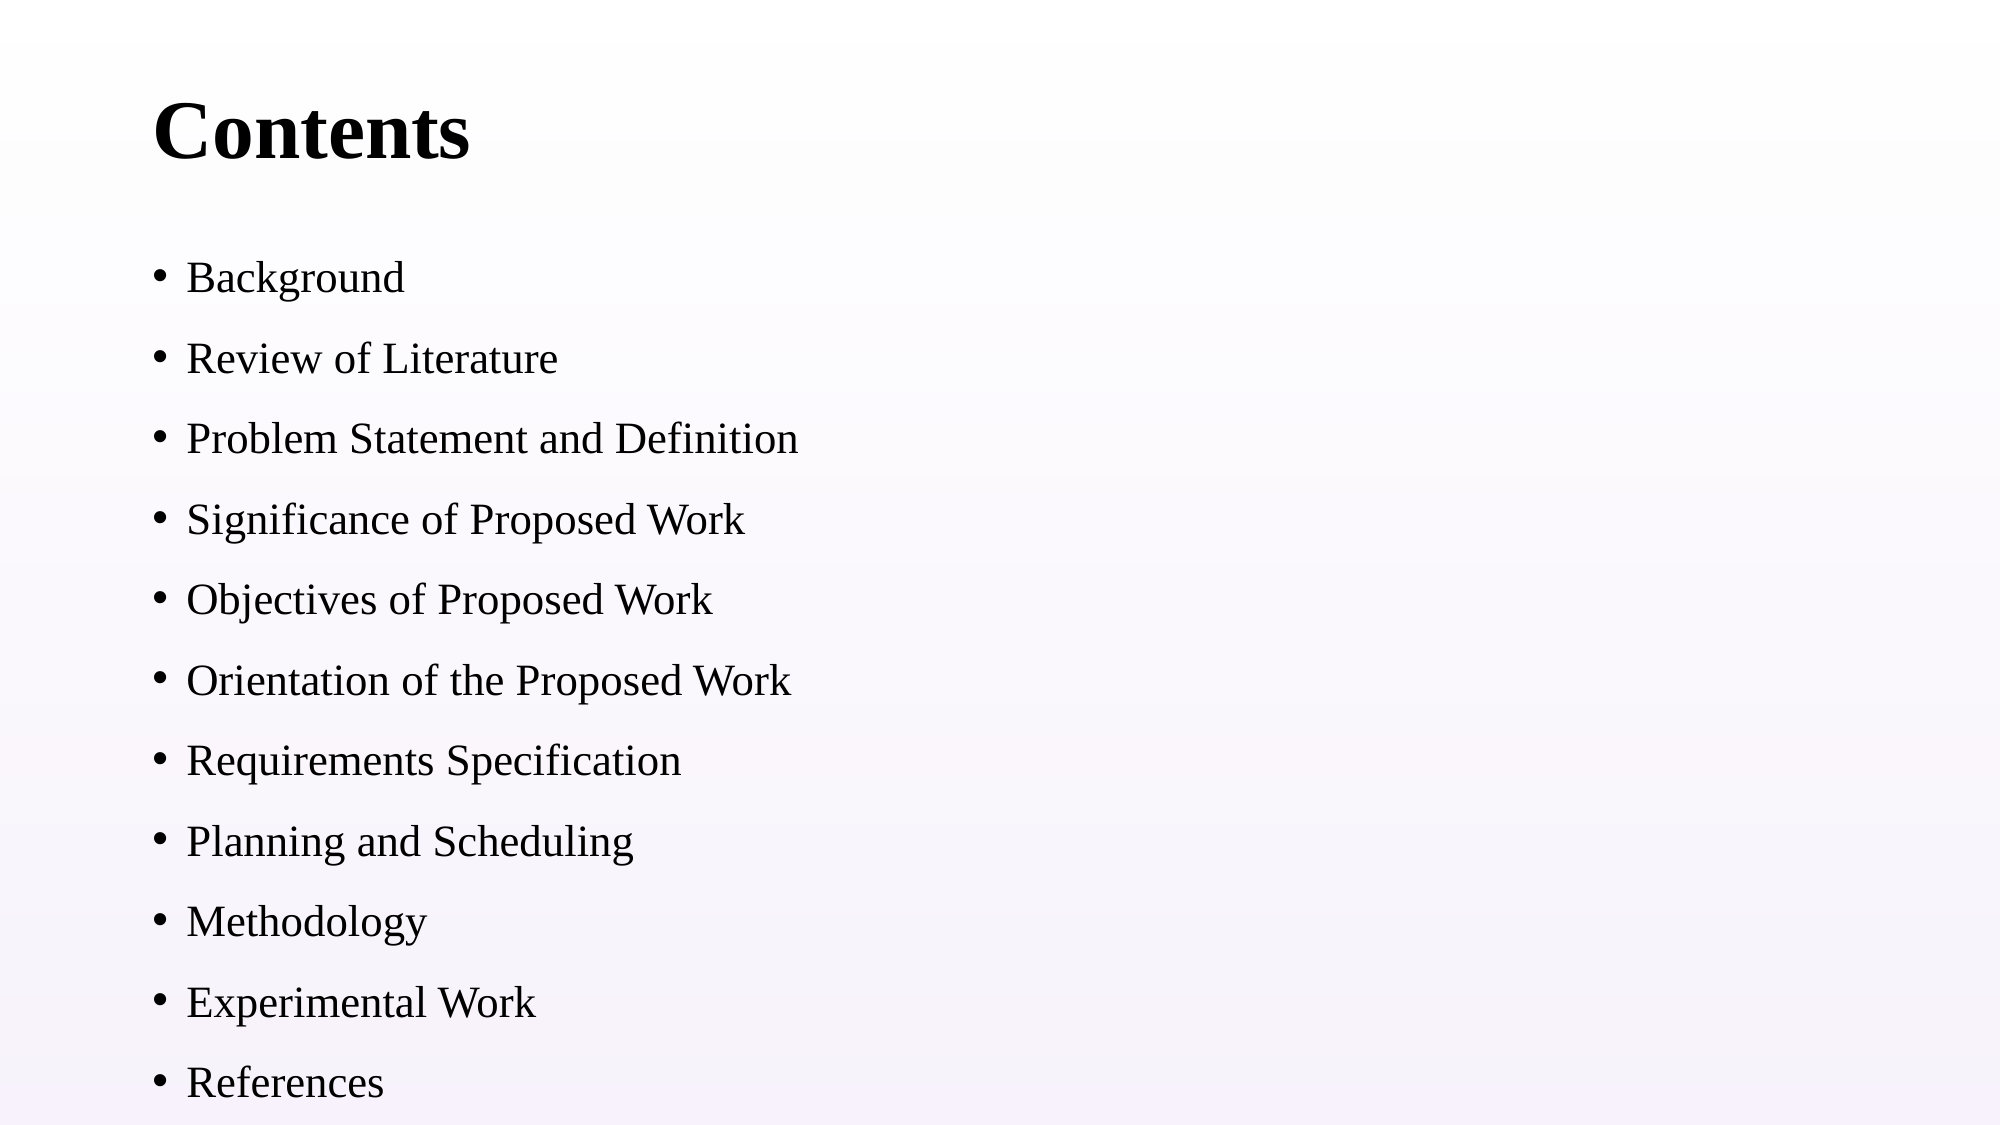

# Contents
Background
Review of Literature
Problem Statement and Definition
Significance of Proposed Work
Objectives of Proposed Work
Orientation of the Proposed Work
Requirements Specification
Planning and Scheduling
Methodology
Experimental Work
References